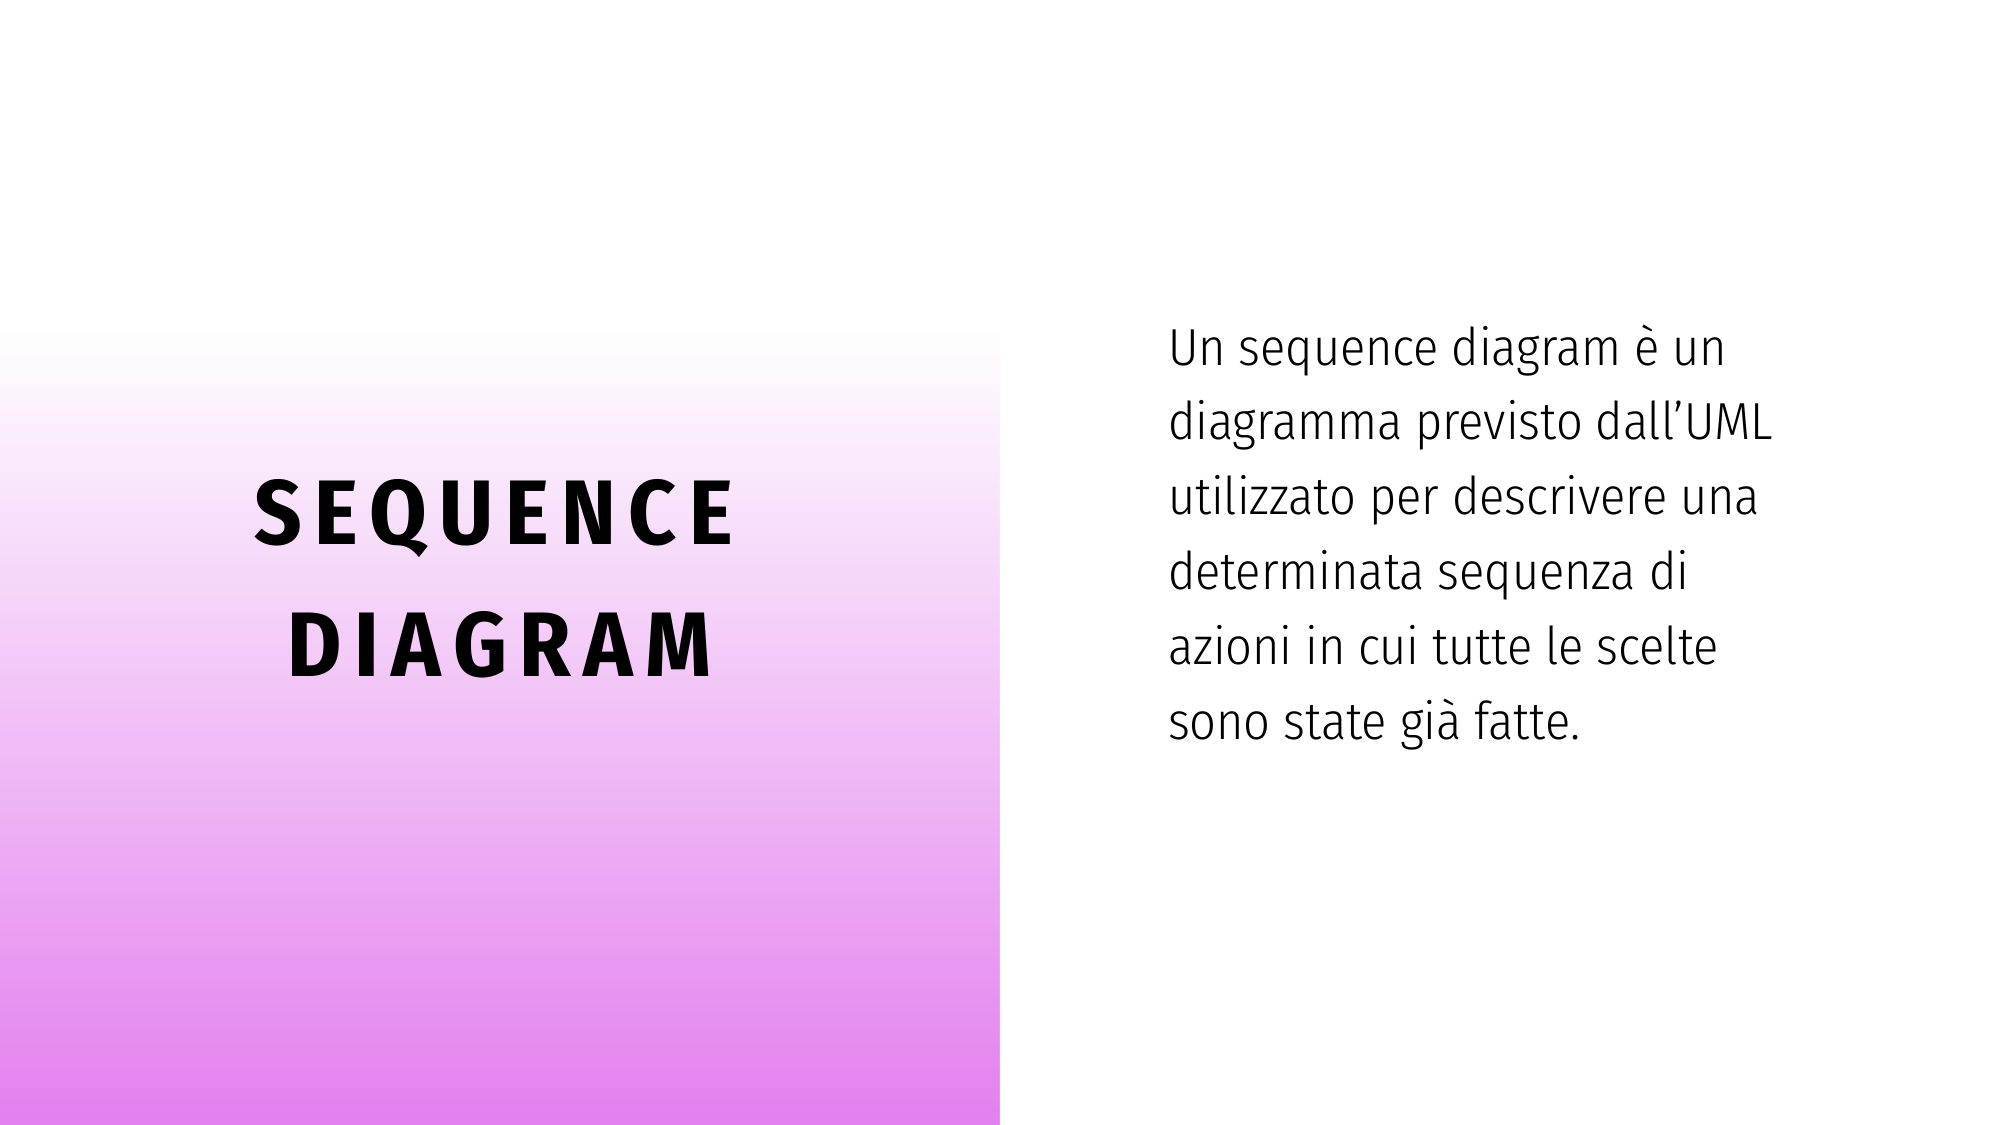

Un sequence diagram è un diagramma previsto dall’UML utilizzato per descrivere una determinata sequenza di azioni in cui tutte le scelte sono state già fatte.

# SEQUENCE DIAGRAM